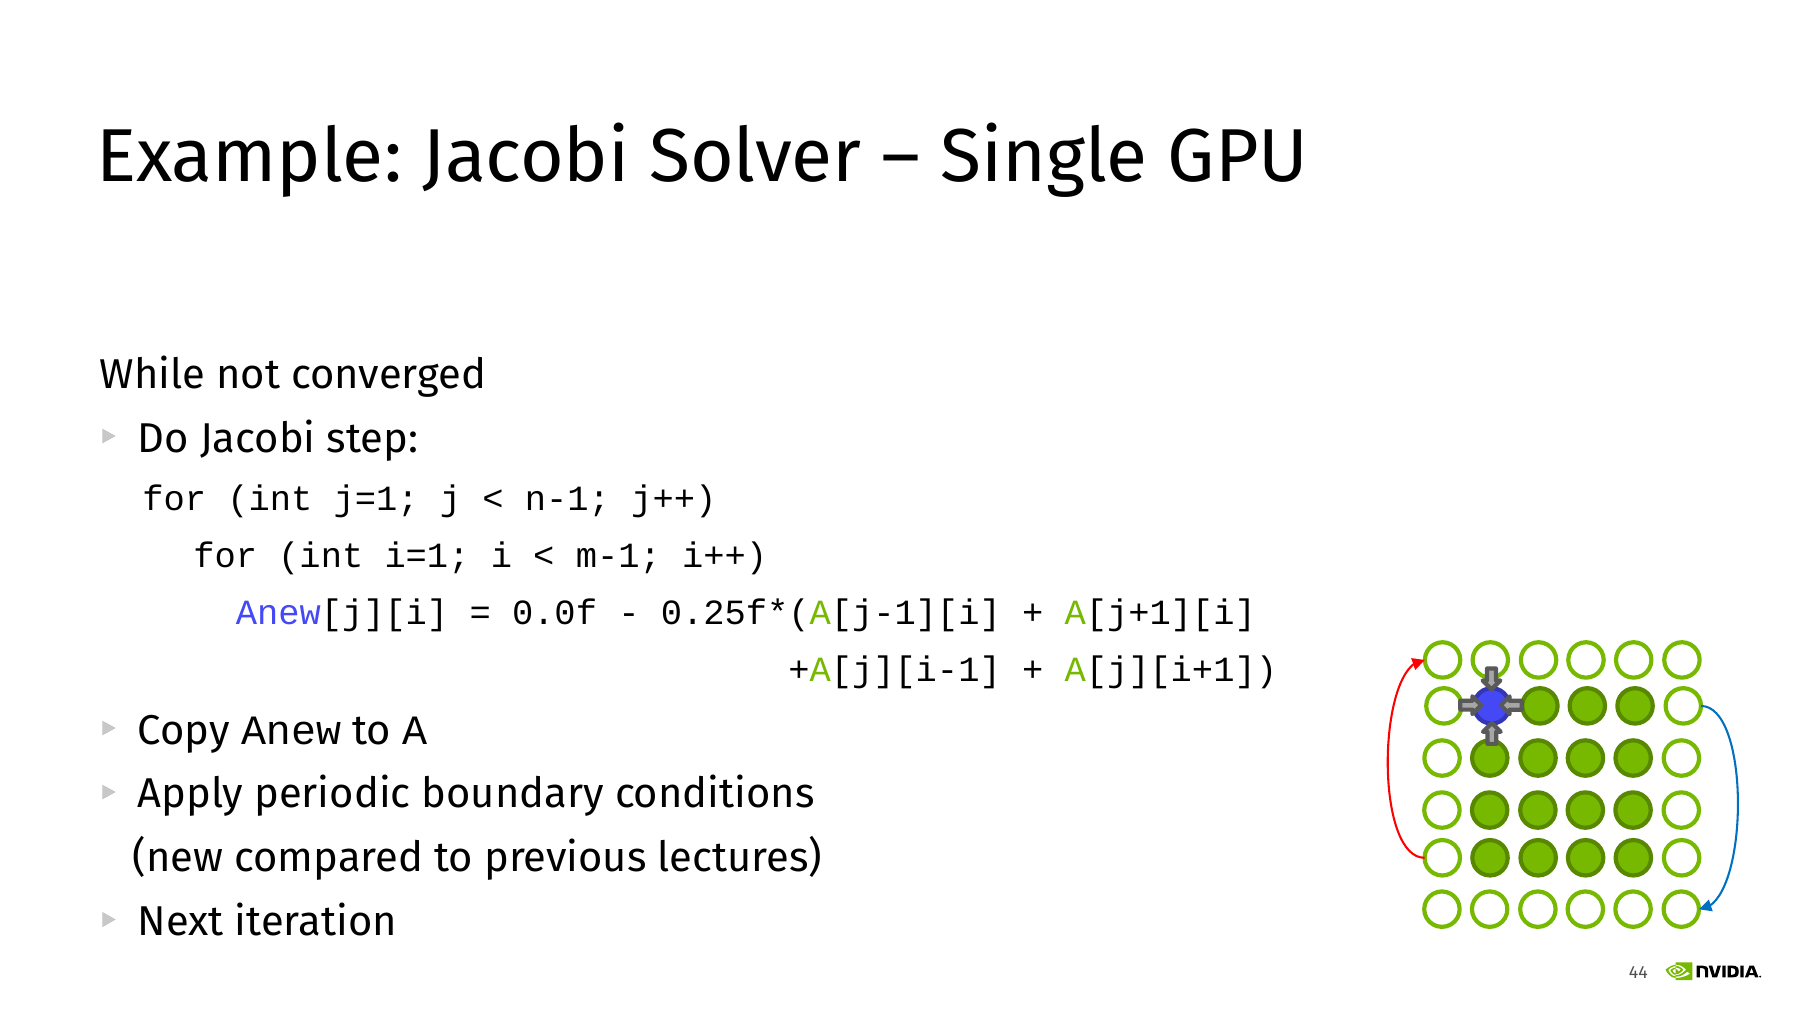

# Example: Jacobi Solver – Single GPU
While not converged
Do Jacobi step:
  for (int j=1; j < n-1; j++)
for (int i=1; i < m-1; i++)
  Anew[j][i] = 0.0f - 0.25f*(A[j-1][i] + A[j+1][i]
                            +A[j][i-1] + A[j][i+1])
Copy Anew to A
Apply periodic boundary conditions
   (new compared to previous lectures)
Next iteration